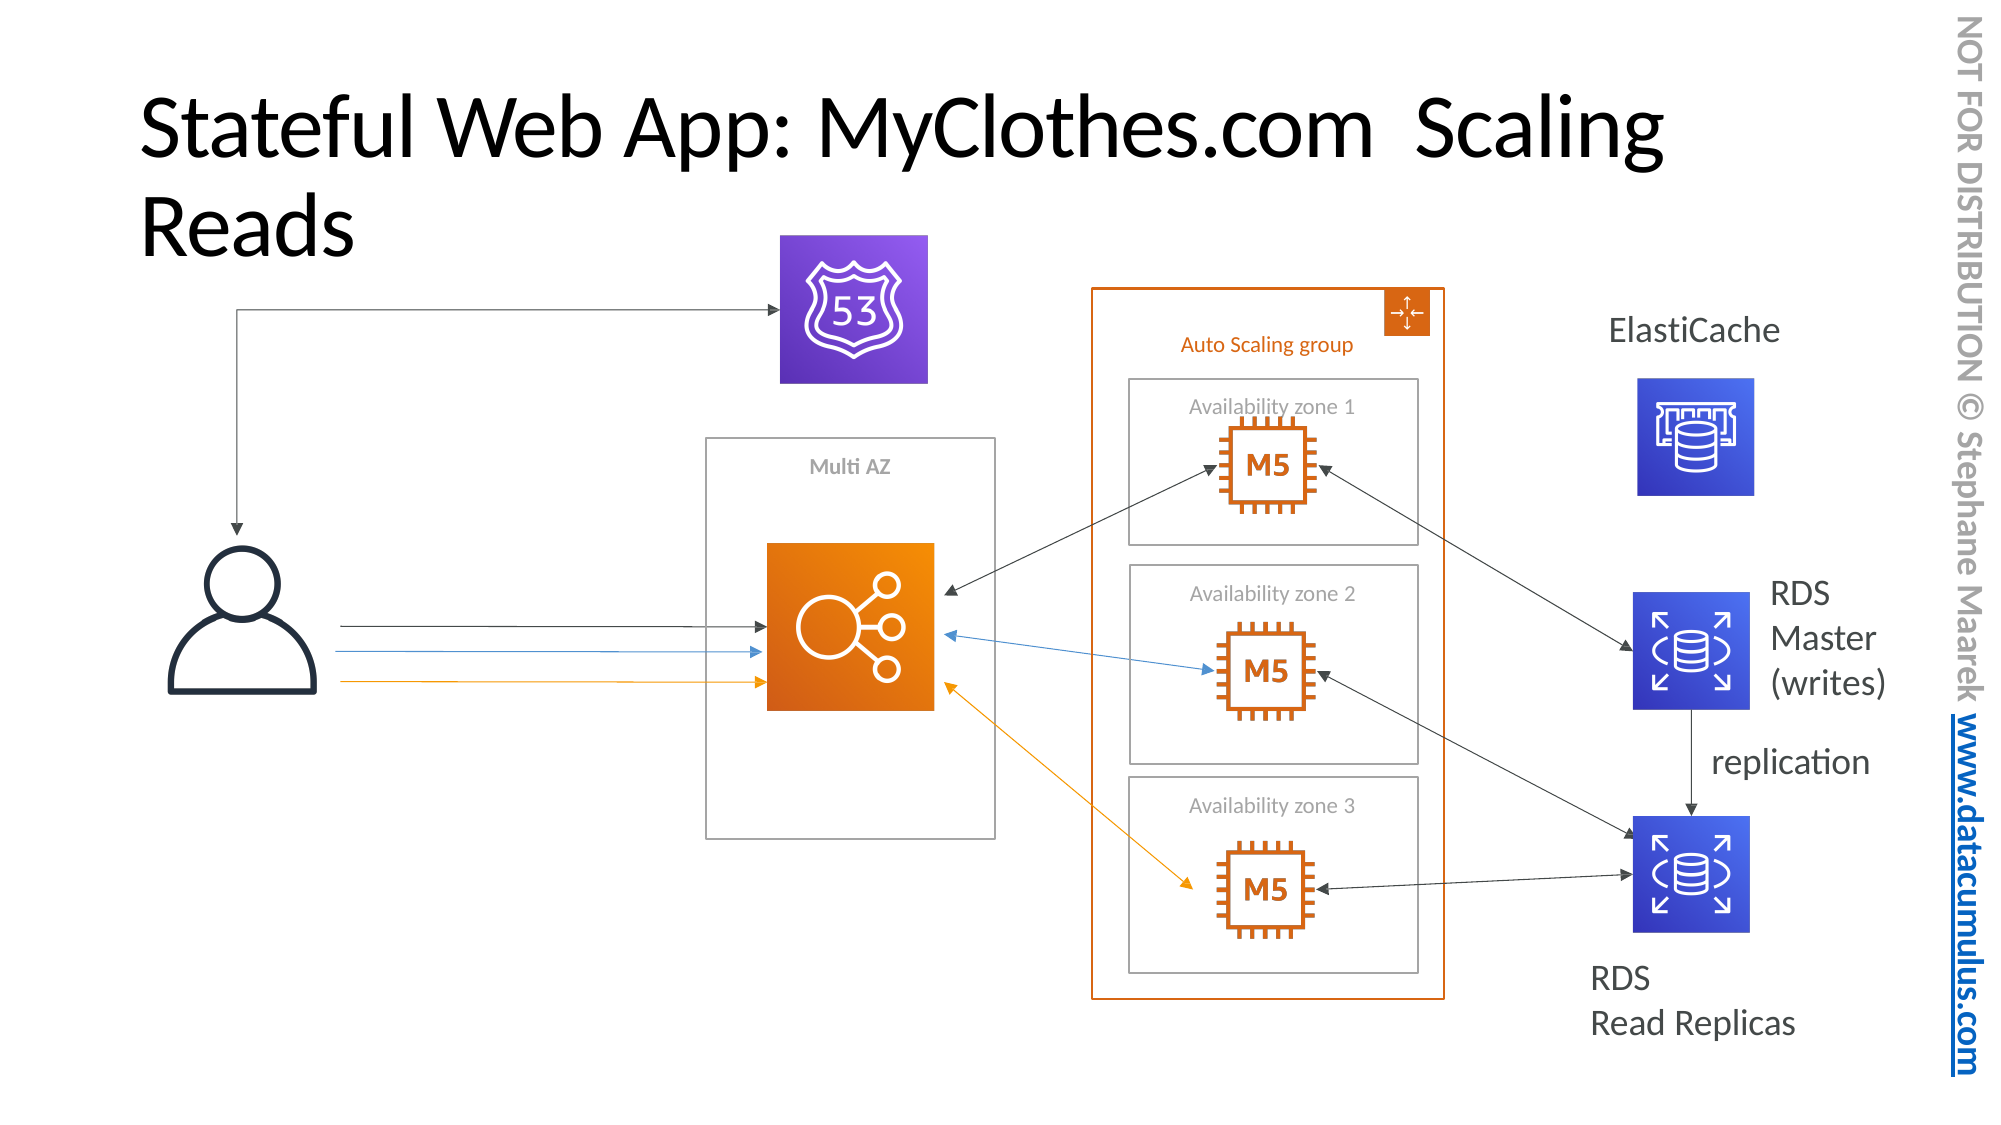

NOT FOR DISTRIBUTION © Stephane Maarek www.datacumulus.com
# Stateful Web App: MyClothes.com  Scaling Reads

ElastiCache

Auto Scaling group

Availability zone 1

Multi AZ

RDS
Master  (writes)
replication
Availability zone 2

Availability zone 3

RDS
Read Replicas
© Stephane Maarek